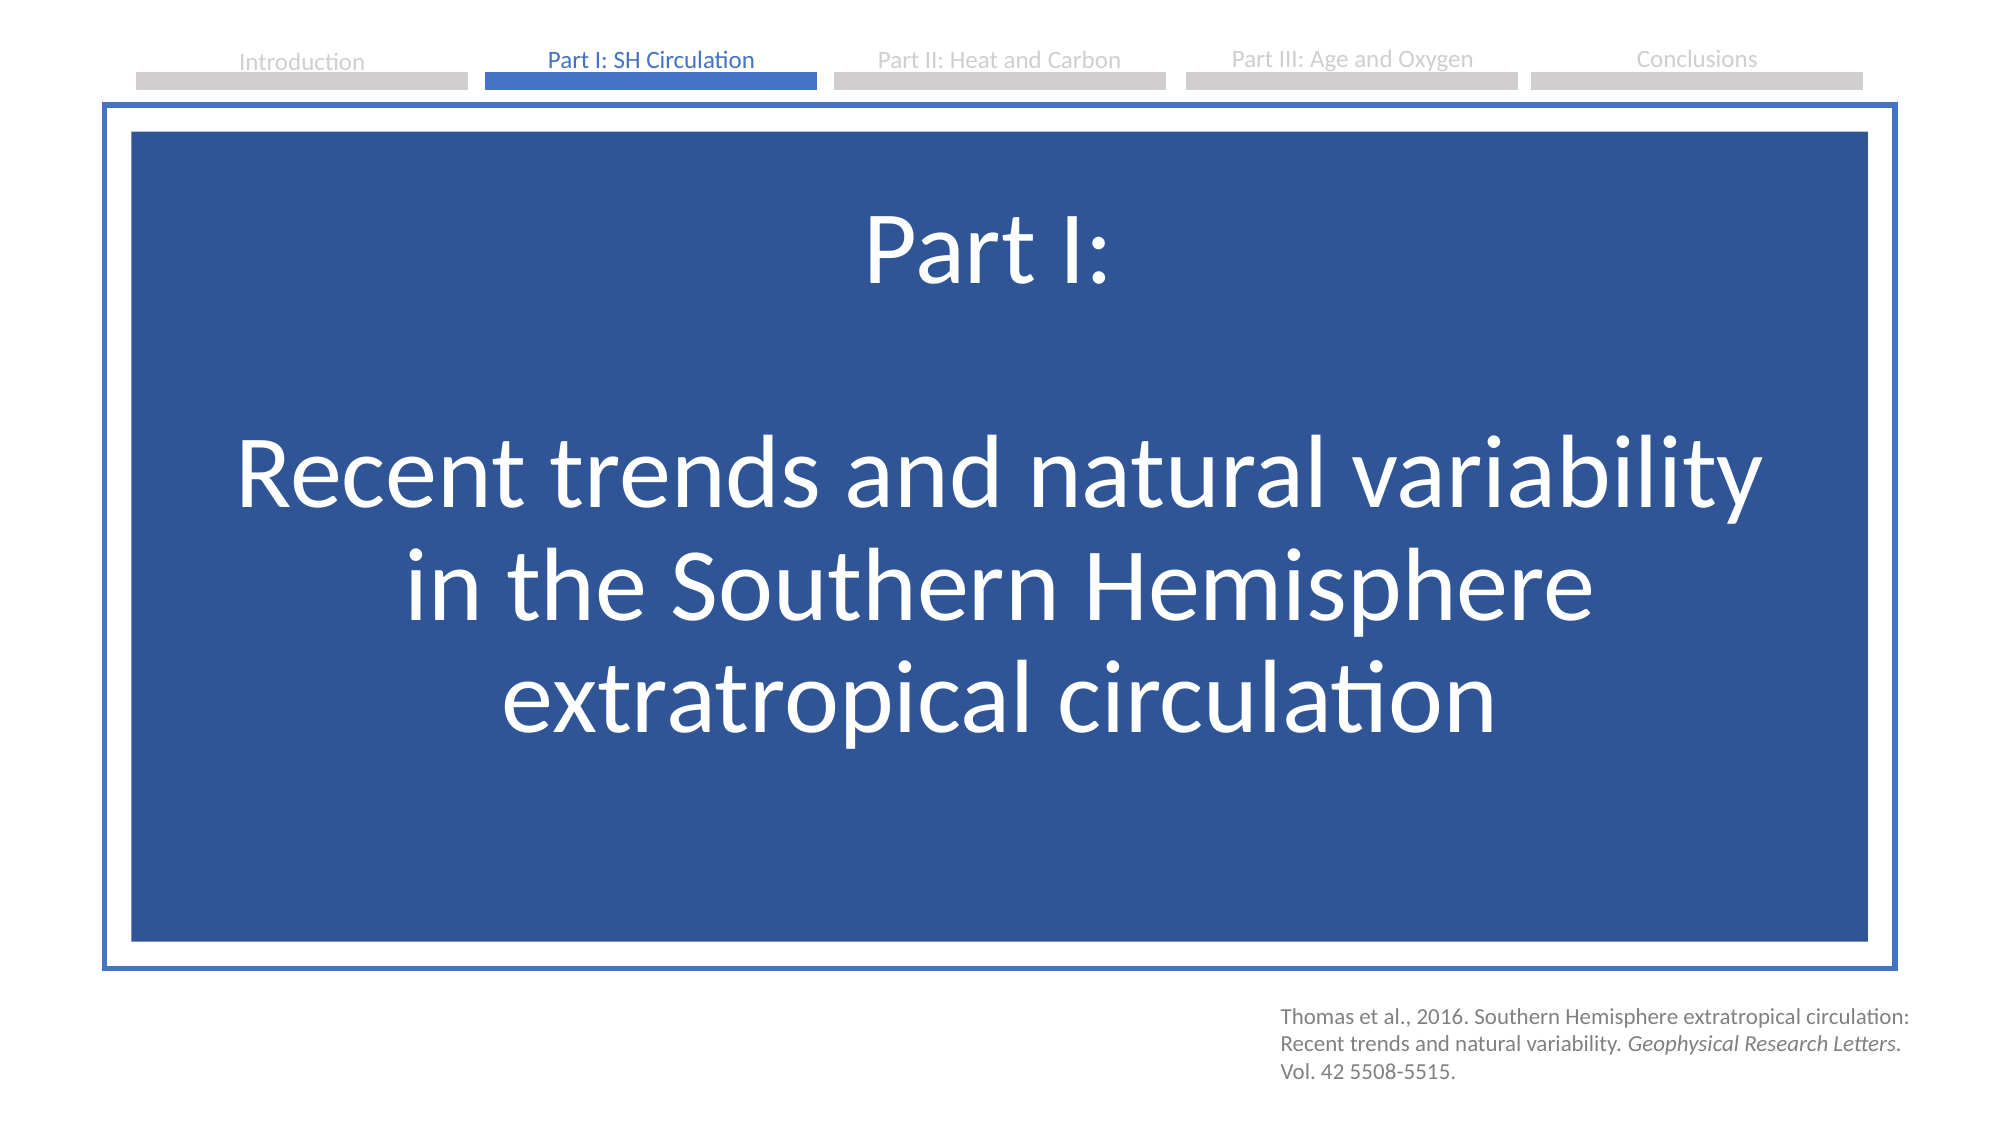

# Part I: Recent trends and natural variability in the Southern Hemisphere extratropical circulation
Thomas et al., 2016. Southern Hemisphere extratropical circulation: Recent trends and natural variability. Geophysical Research Letters. Vol. 42 5508-5515.